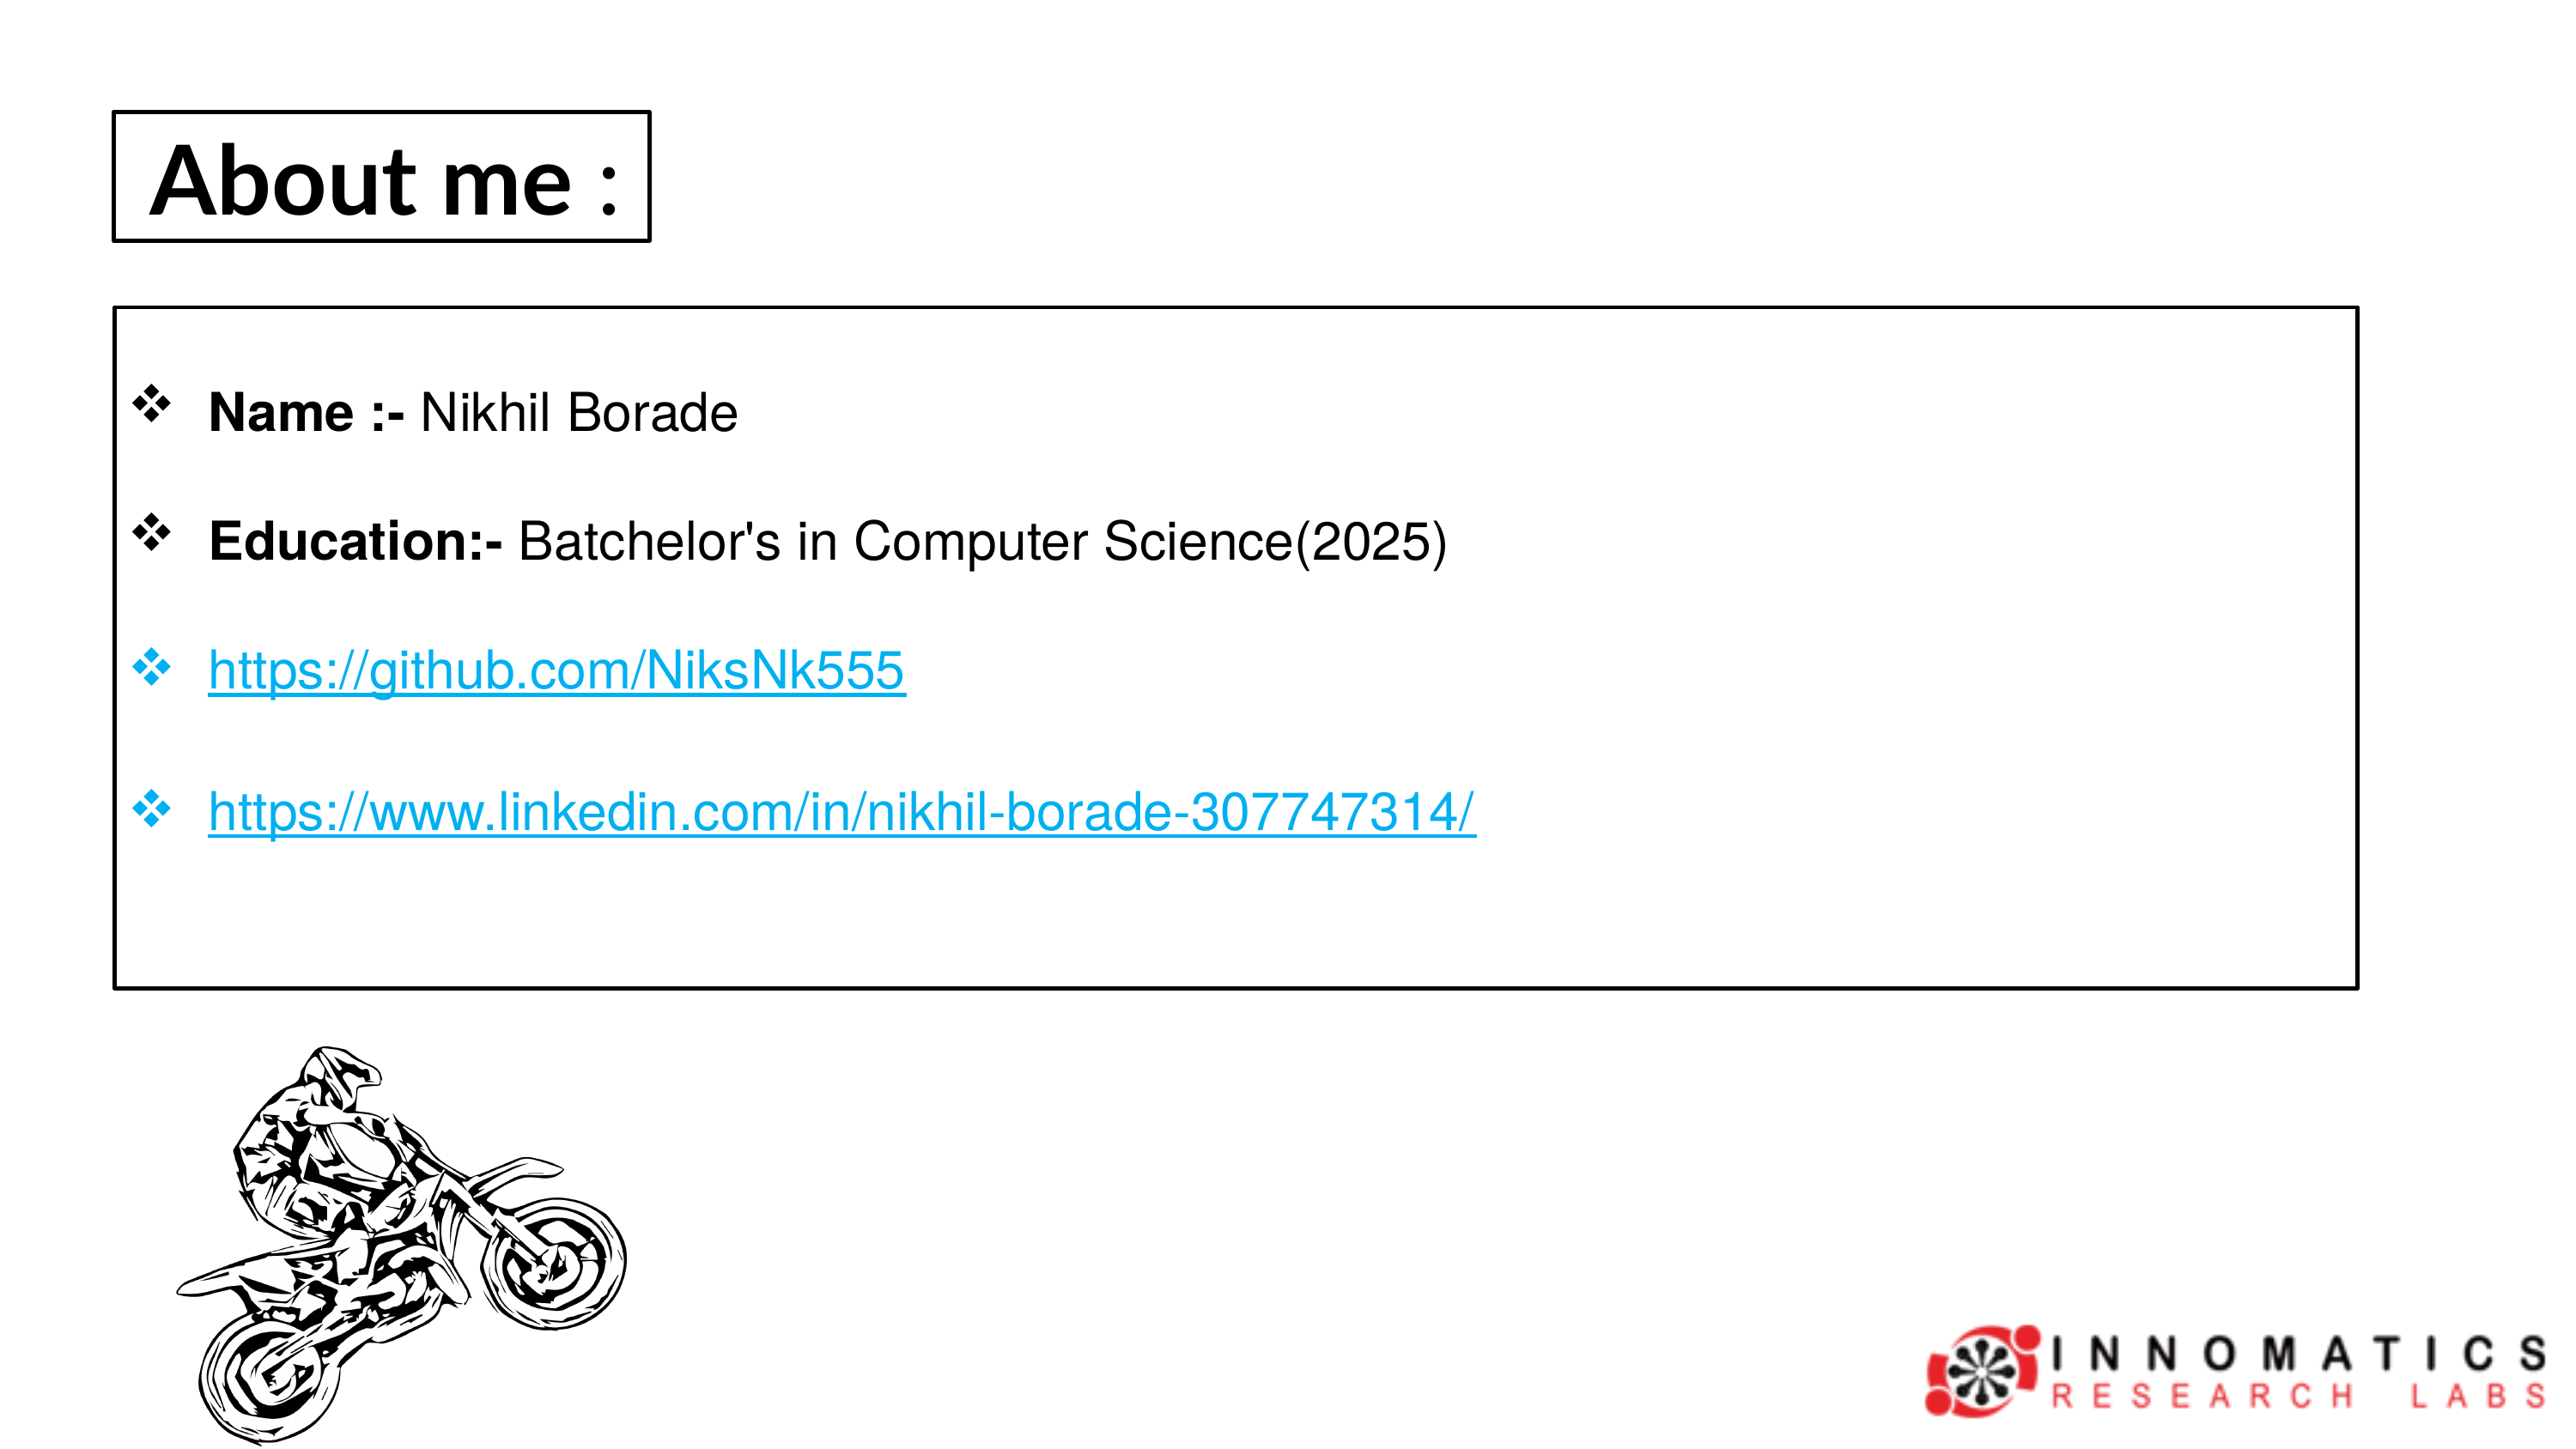

About me :

Name :- Nikhil Borade

Education:- Batchelor's in Computer Science(2025)

https://github.com/NiksNk555

https://www.linkedin.com/in/nikhil-borade-307747314/